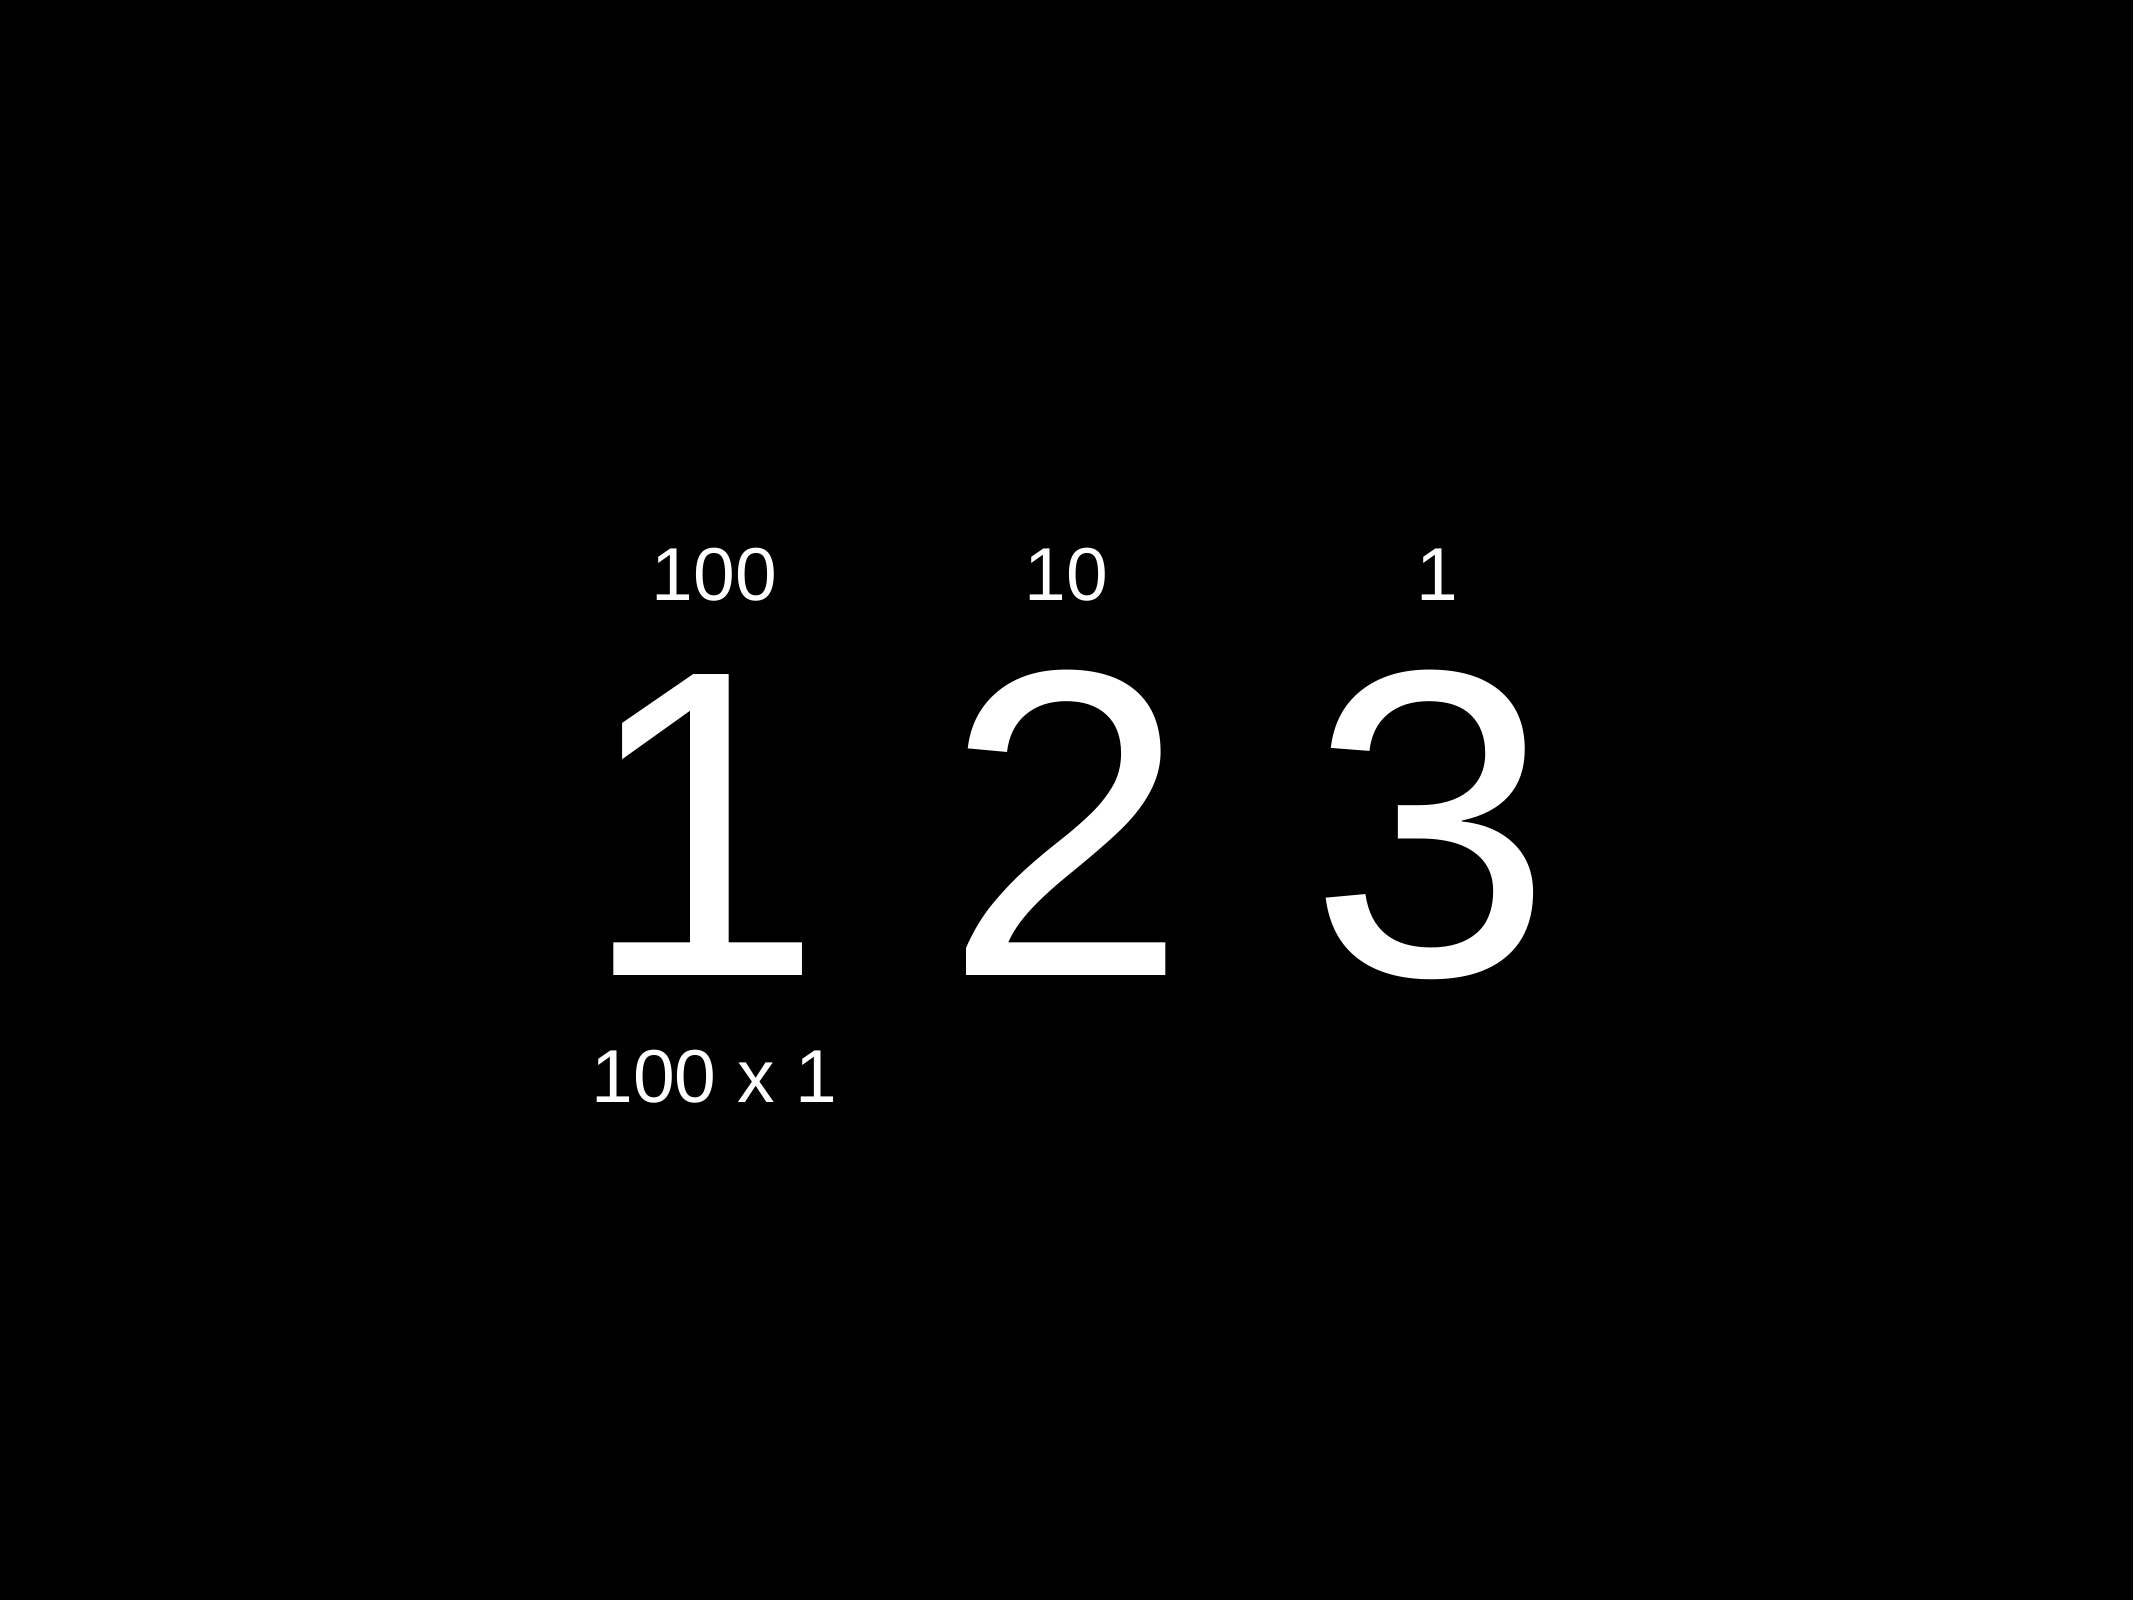

100
10
1
# 1 2 3
100 x 1